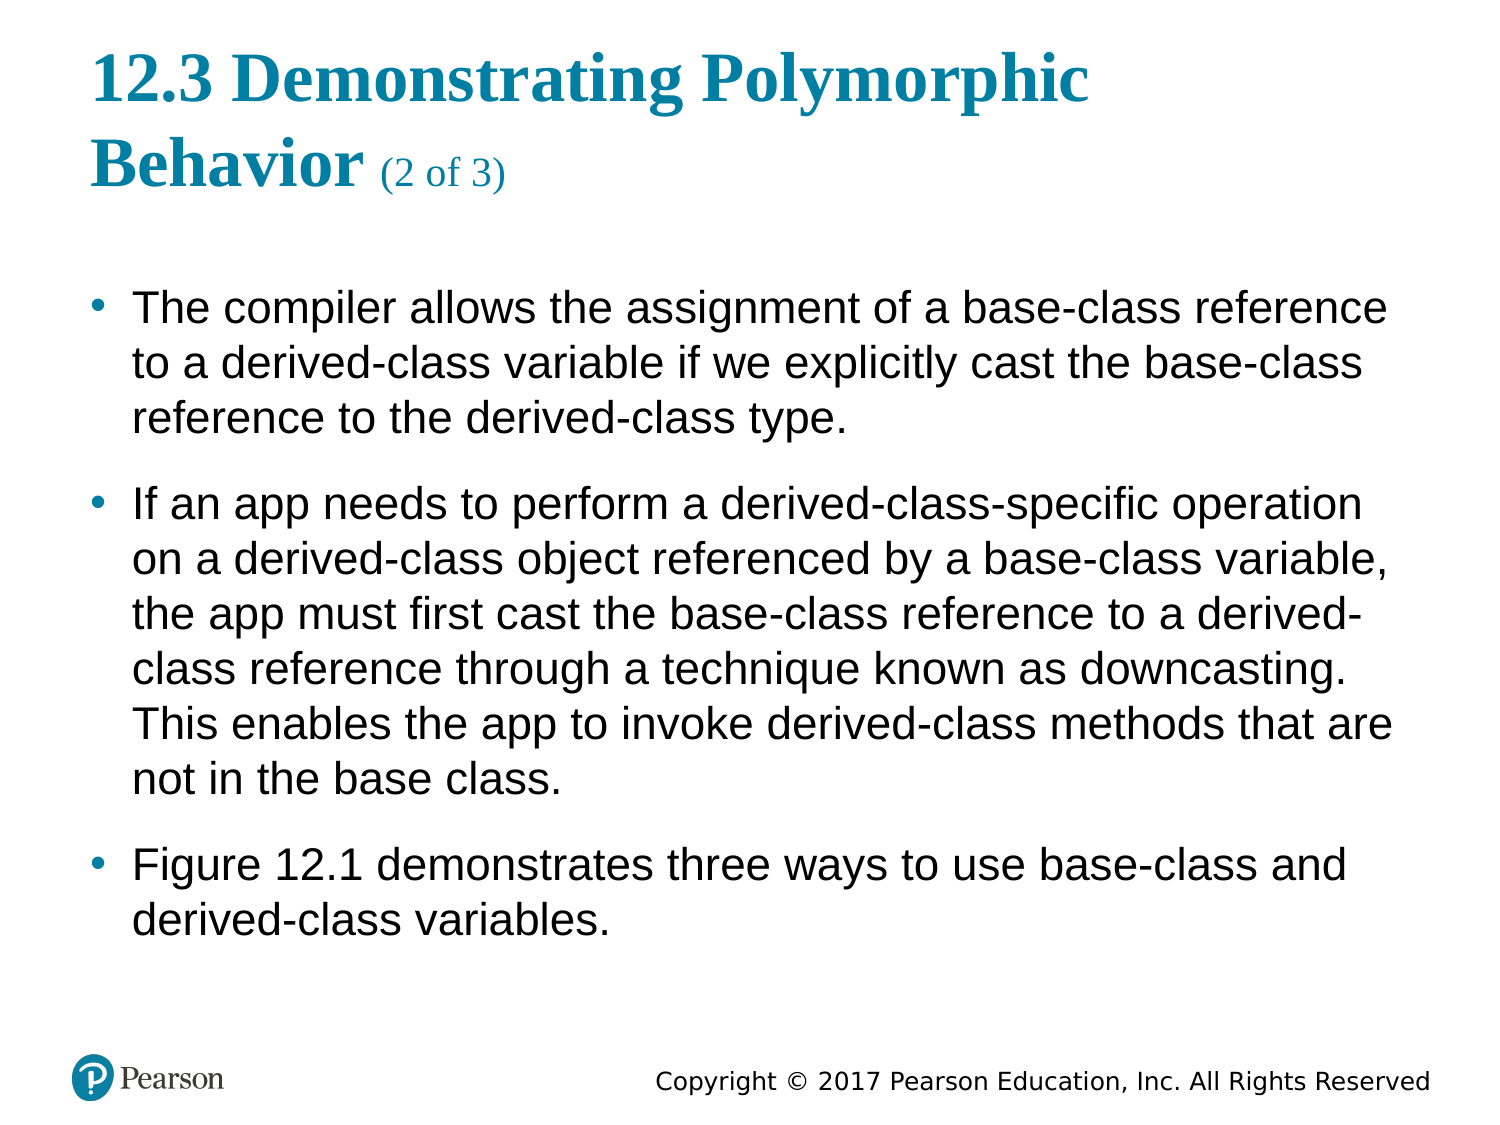

# 12.3 Demonstrating Polymorphic Behavior (2 of 3)
The compiler allows the assignment of a base-class reference to a derived-class variable if we explicitly cast the base-class reference to the derived-class type.
If an app needs to perform a derived-class-specific operation on a derived-class object referenced by a base-class variable, the app must first cast the base-class reference to a derived-class reference through a technique known as downcasting. This enables the app to invoke derived-class methods that are not in the base class.
Figure 12.1 demonstrates three ways to use base-class and derived-class variables.